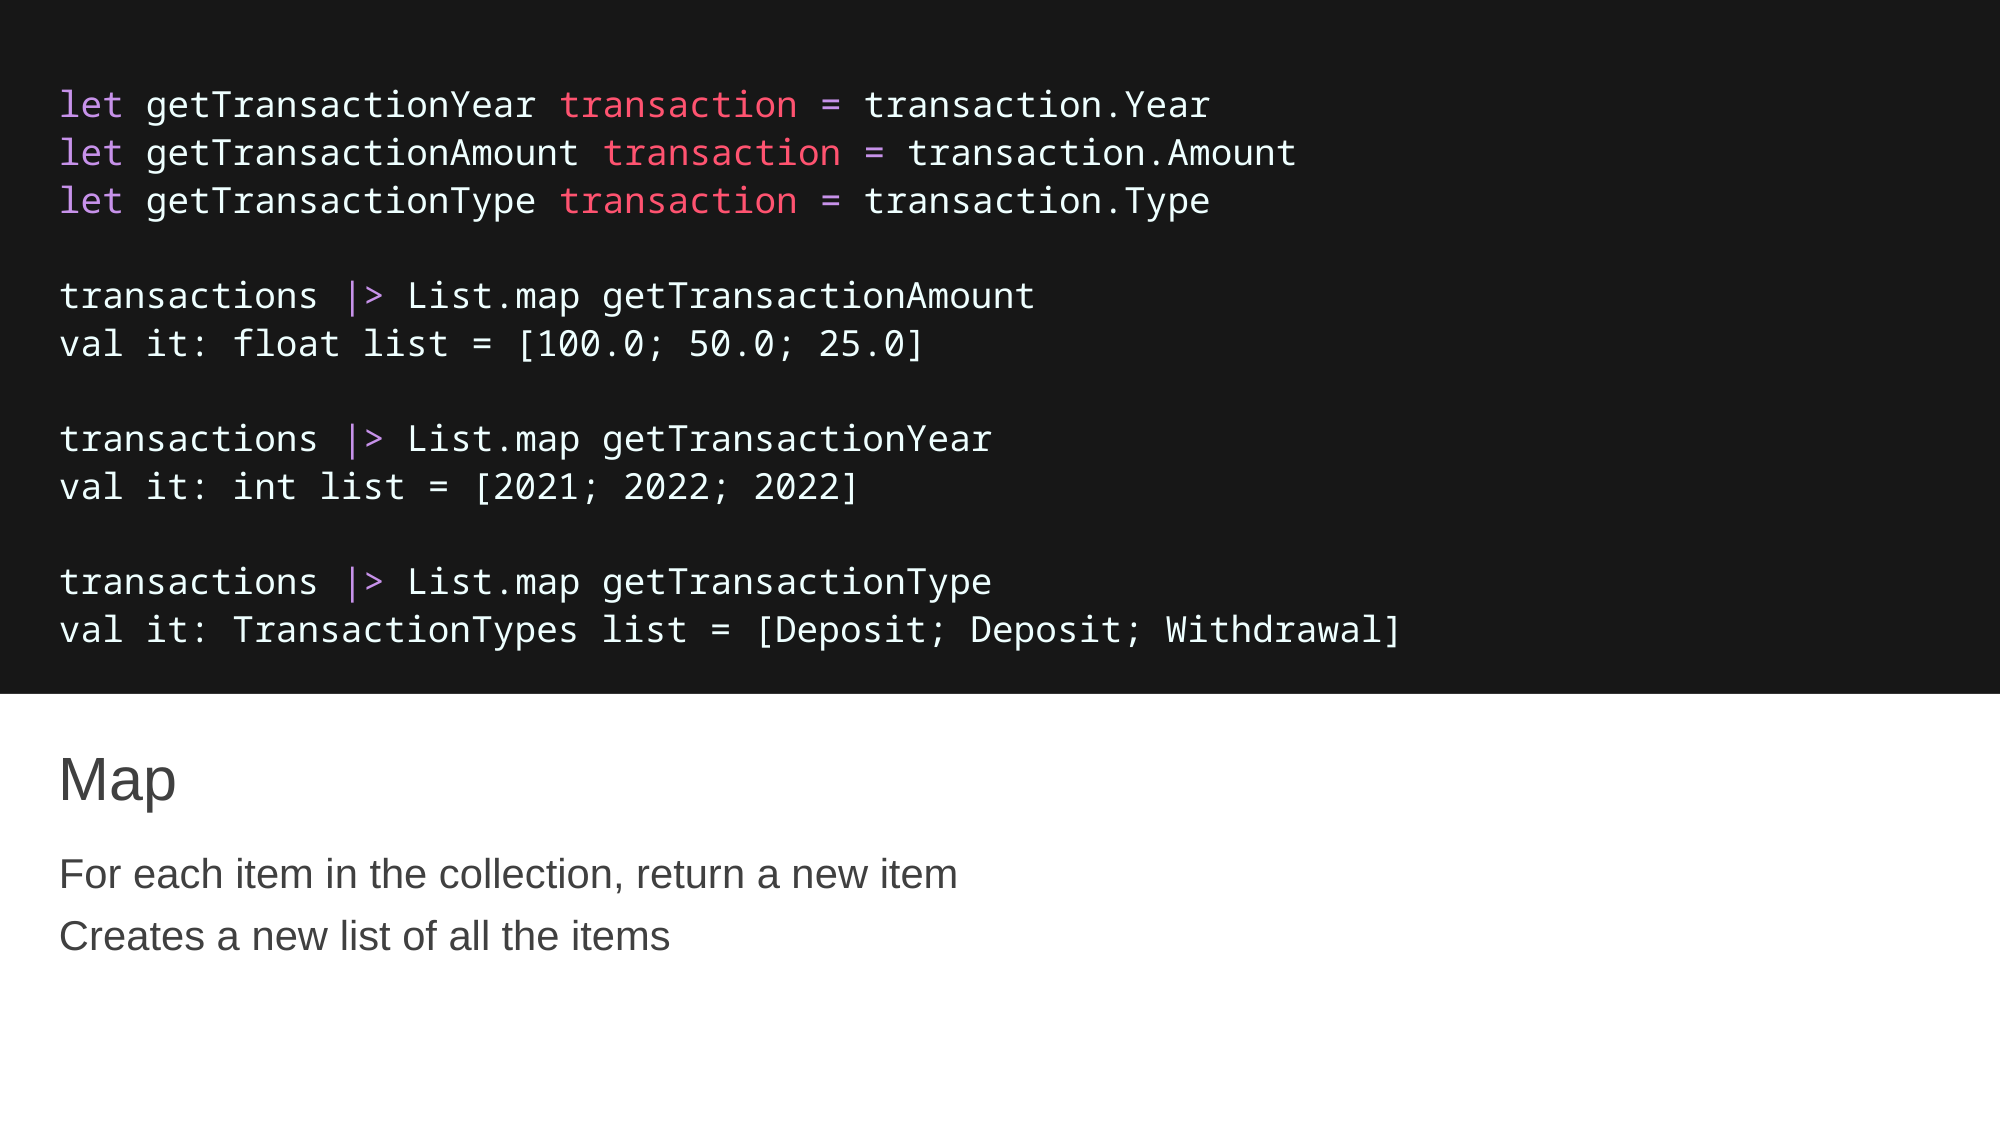

let getTransactionYear transaction = transaction.Year
let getTransactionAmount transaction = transaction.Amount
let getTransactionType transaction = transaction.Type

transactions |> List.map getTransactionAmount
val it: float list = [100.0; 50.0; 25.0]

transactions |> List.map getTransactionYear
val it: int list = [2021; 2022; 2022]

transactions |> List.map getTransactionType
val it: TransactionTypes list = [Deposit; Deposit; Withdrawal]
# Map
For each item in the collection, return a new item
Creates a new list of all the items